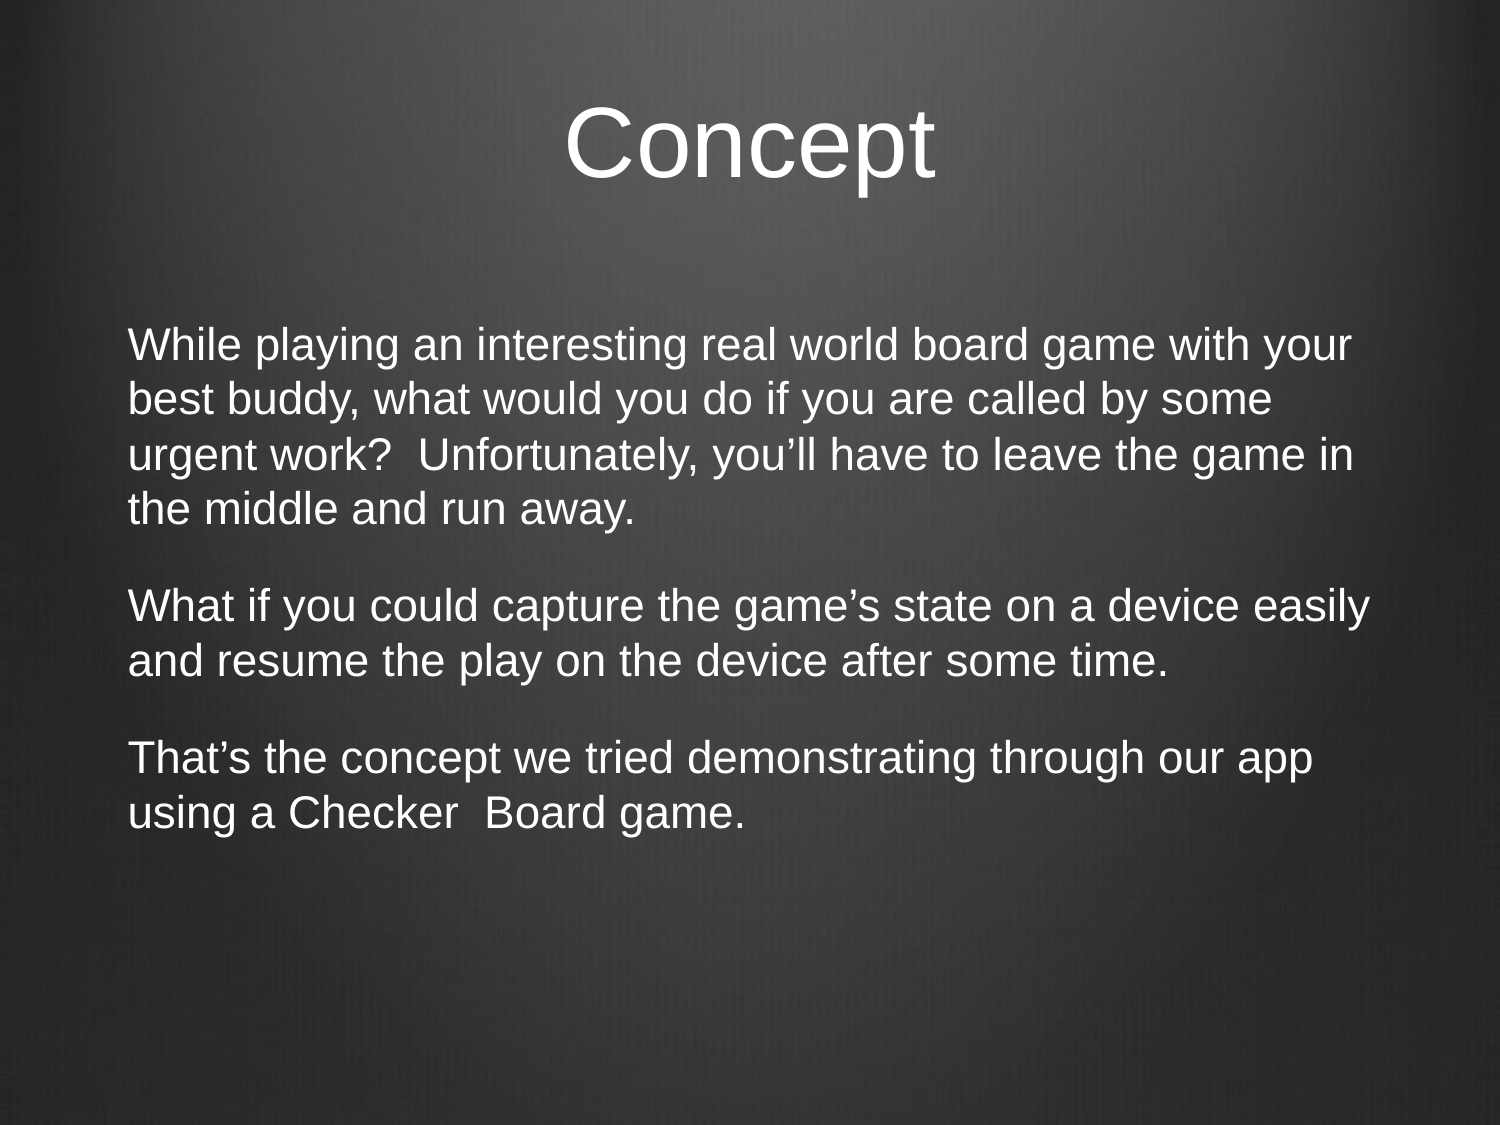

# Concept
While playing an interesting real world board game with your best buddy, what would you do if you are called by some urgent work?  Unfortunately, you’ll have to leave the game in the middle and run away.
What if you could capture the game’s state on a device easily and resume the play on the device after some time.
That’s the concept we tried demonstrating through our app using a Checker  Board game.